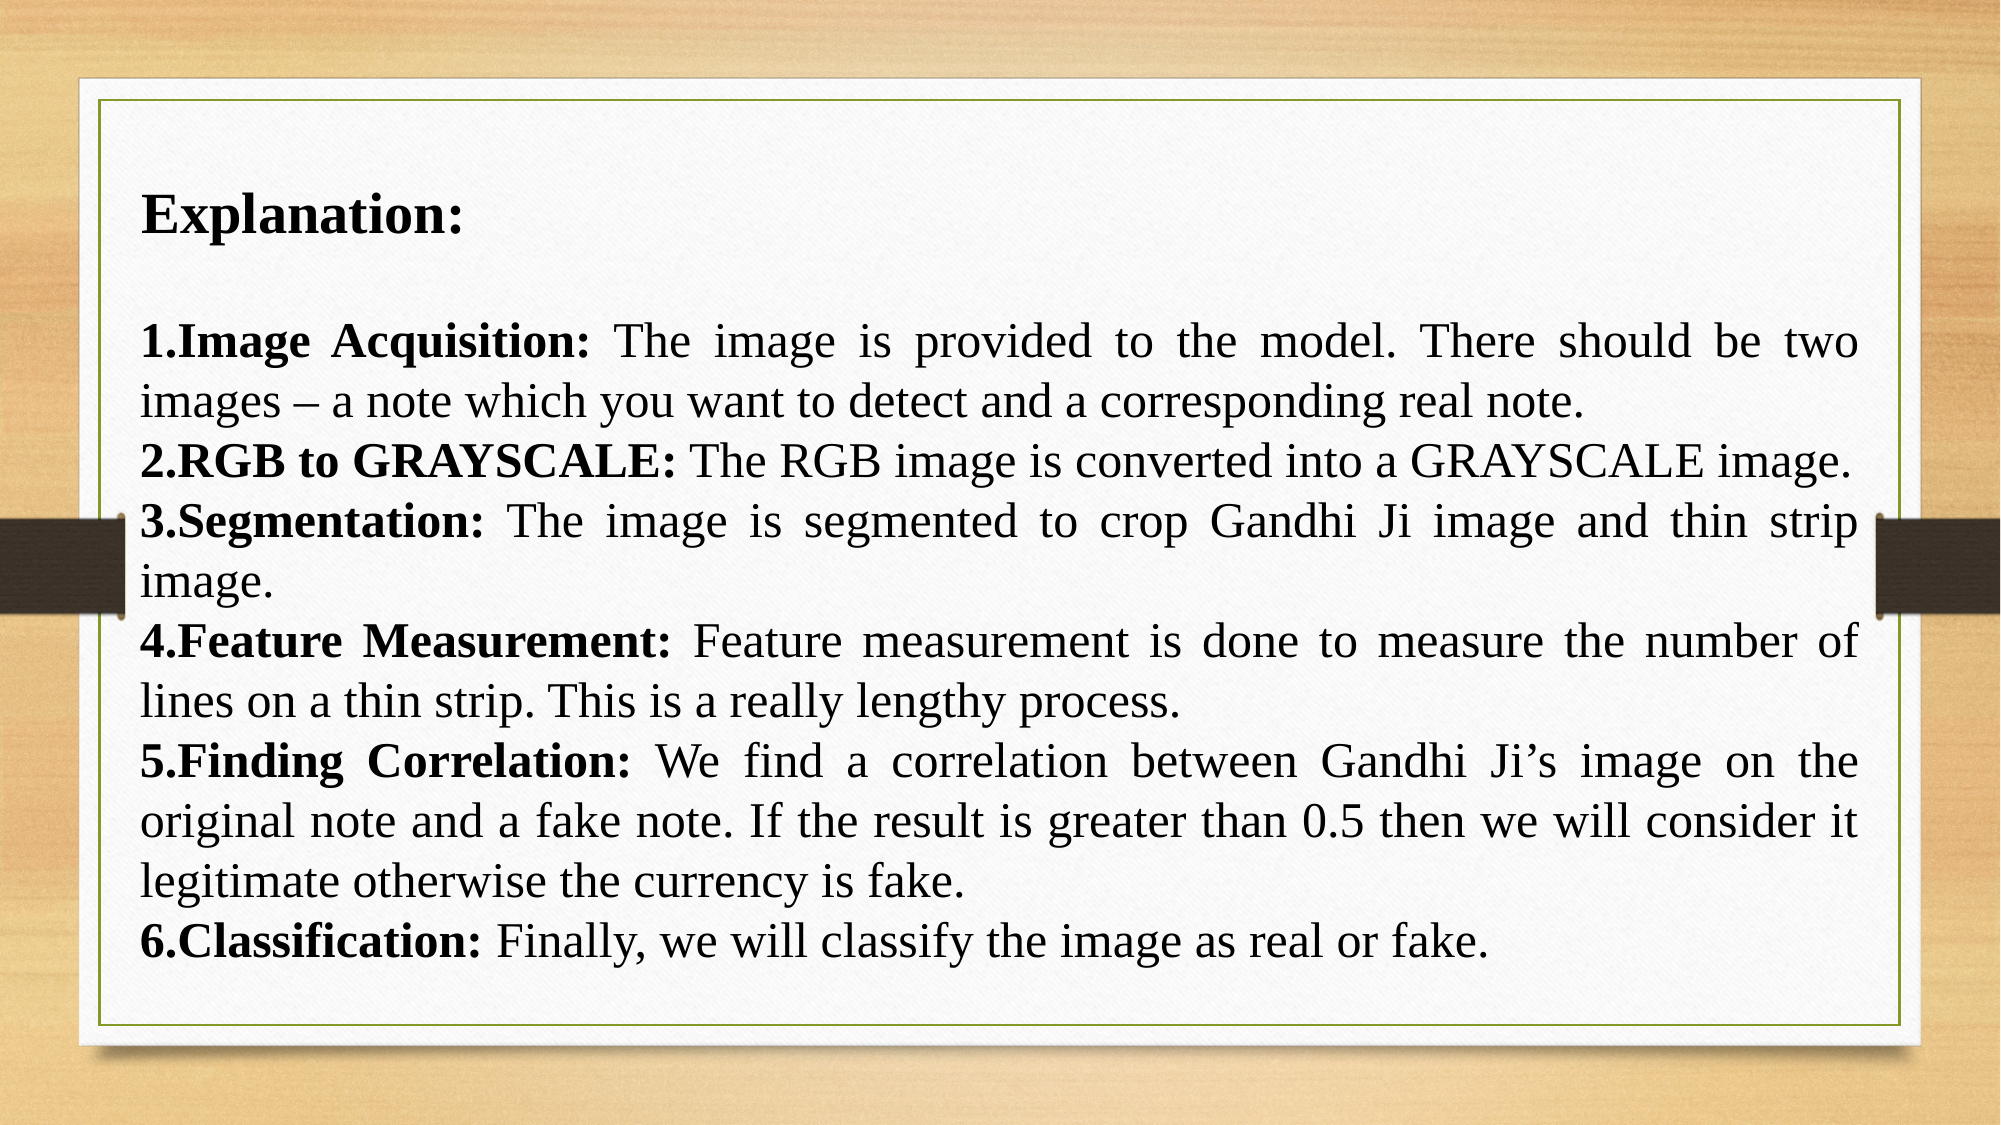

Explanation:
Image Acquisition: The image is provided to the model. There should be two images – a note which you want to detect and a corresponding real note.
RGB to GRAYSCALE: The RGB image is converted into a GRAYSCALE image.
Segmentation: The image is segmented to crop Gandhi Ji image and thin strip image.
Feature Measurement: Feature measurement is done to measure the number of lines on a thin strip. This is a really lengthy process.
Finding Correlation: We find a correlation between Gandhi Ji’s image on the original note and a fake note. If the result is greater than 0.5 then we will consider it legitimate otherwise the currency is fake.
Classification: Finally, we will classify the image as real or fake.